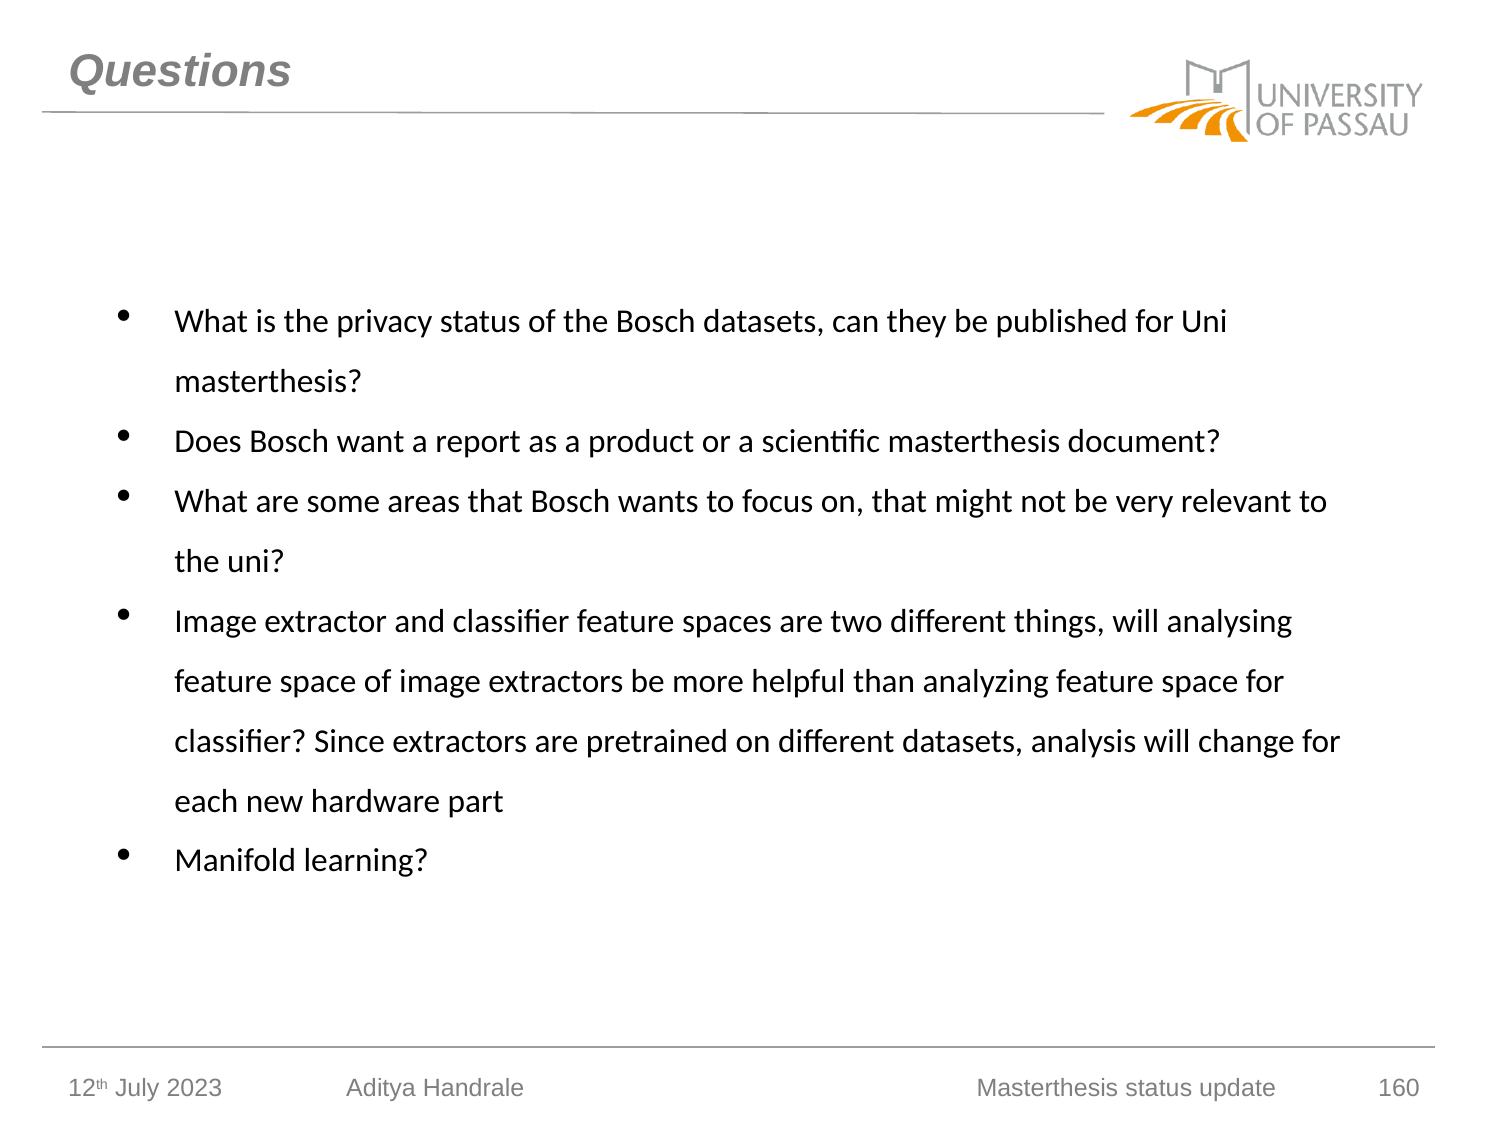

# Questions
What is the privacy status of the Bosch datasets, can they be published for Uni masterthesis?
Does Bosch want a report as a product or a scientific masterthesis document?
What are some areas that Bosch wants to focus on, that might not be very relevant to the uni?
Image extractor and classifier feature spaces are two different things, will analysing feature space of image extractors be more helpful than analyzing feature space for classifier? Since extractors are pretrained on different datasets, analysis will change for each new hardware part
Manifold learning?

12th July 2023
Aditya Handrale
Masterthesis status update
160